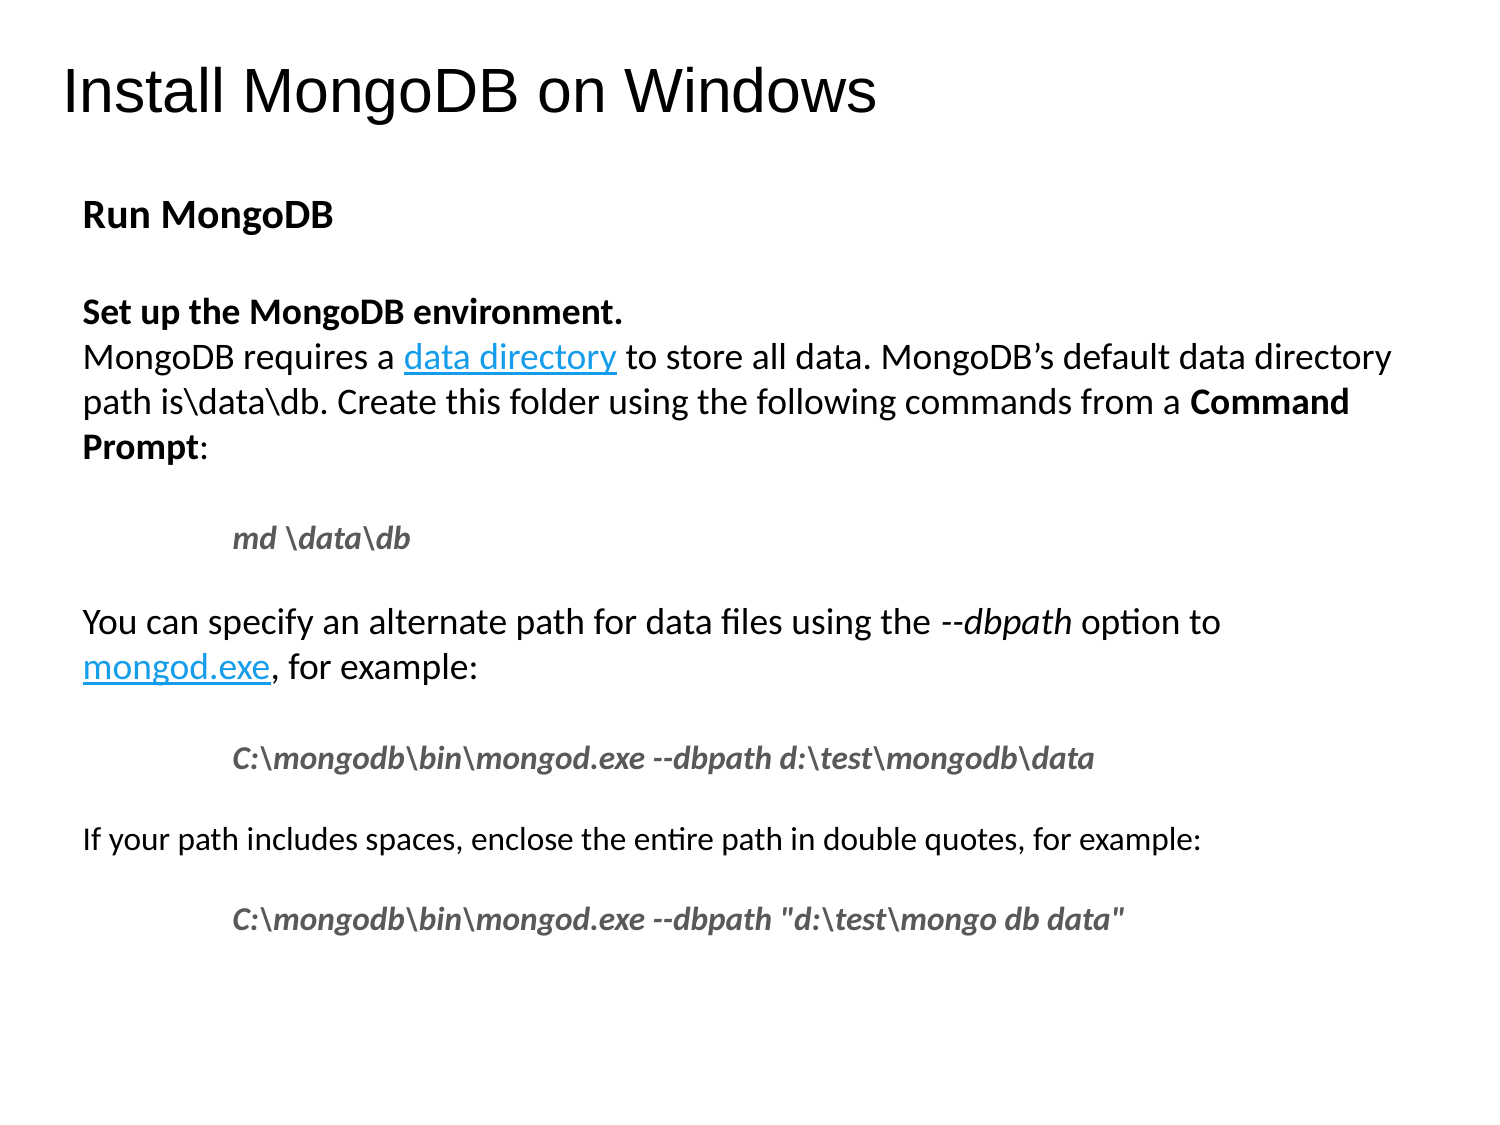

# Install MongoDB on Windows
Run MongoDB

Set up the MongoDB environment.
MongoDB requires a data directory to store all data. MongoDB’s default data directory path is\data\db. Create this folder using the following commands from a Command Prompt:

	md \data\db

You can specify an alternate path for data files using the --dbpath option to mongod.exe, for example:

	C:\mongodb\bin\mongod.exe --dbpath d:\test\mongodb\data

If your path includes spaces, enclose the entire path in double quotes, for example:

	C:\mongodb\bin\mongod.exe --dbpath "d:\test\mongo db data"